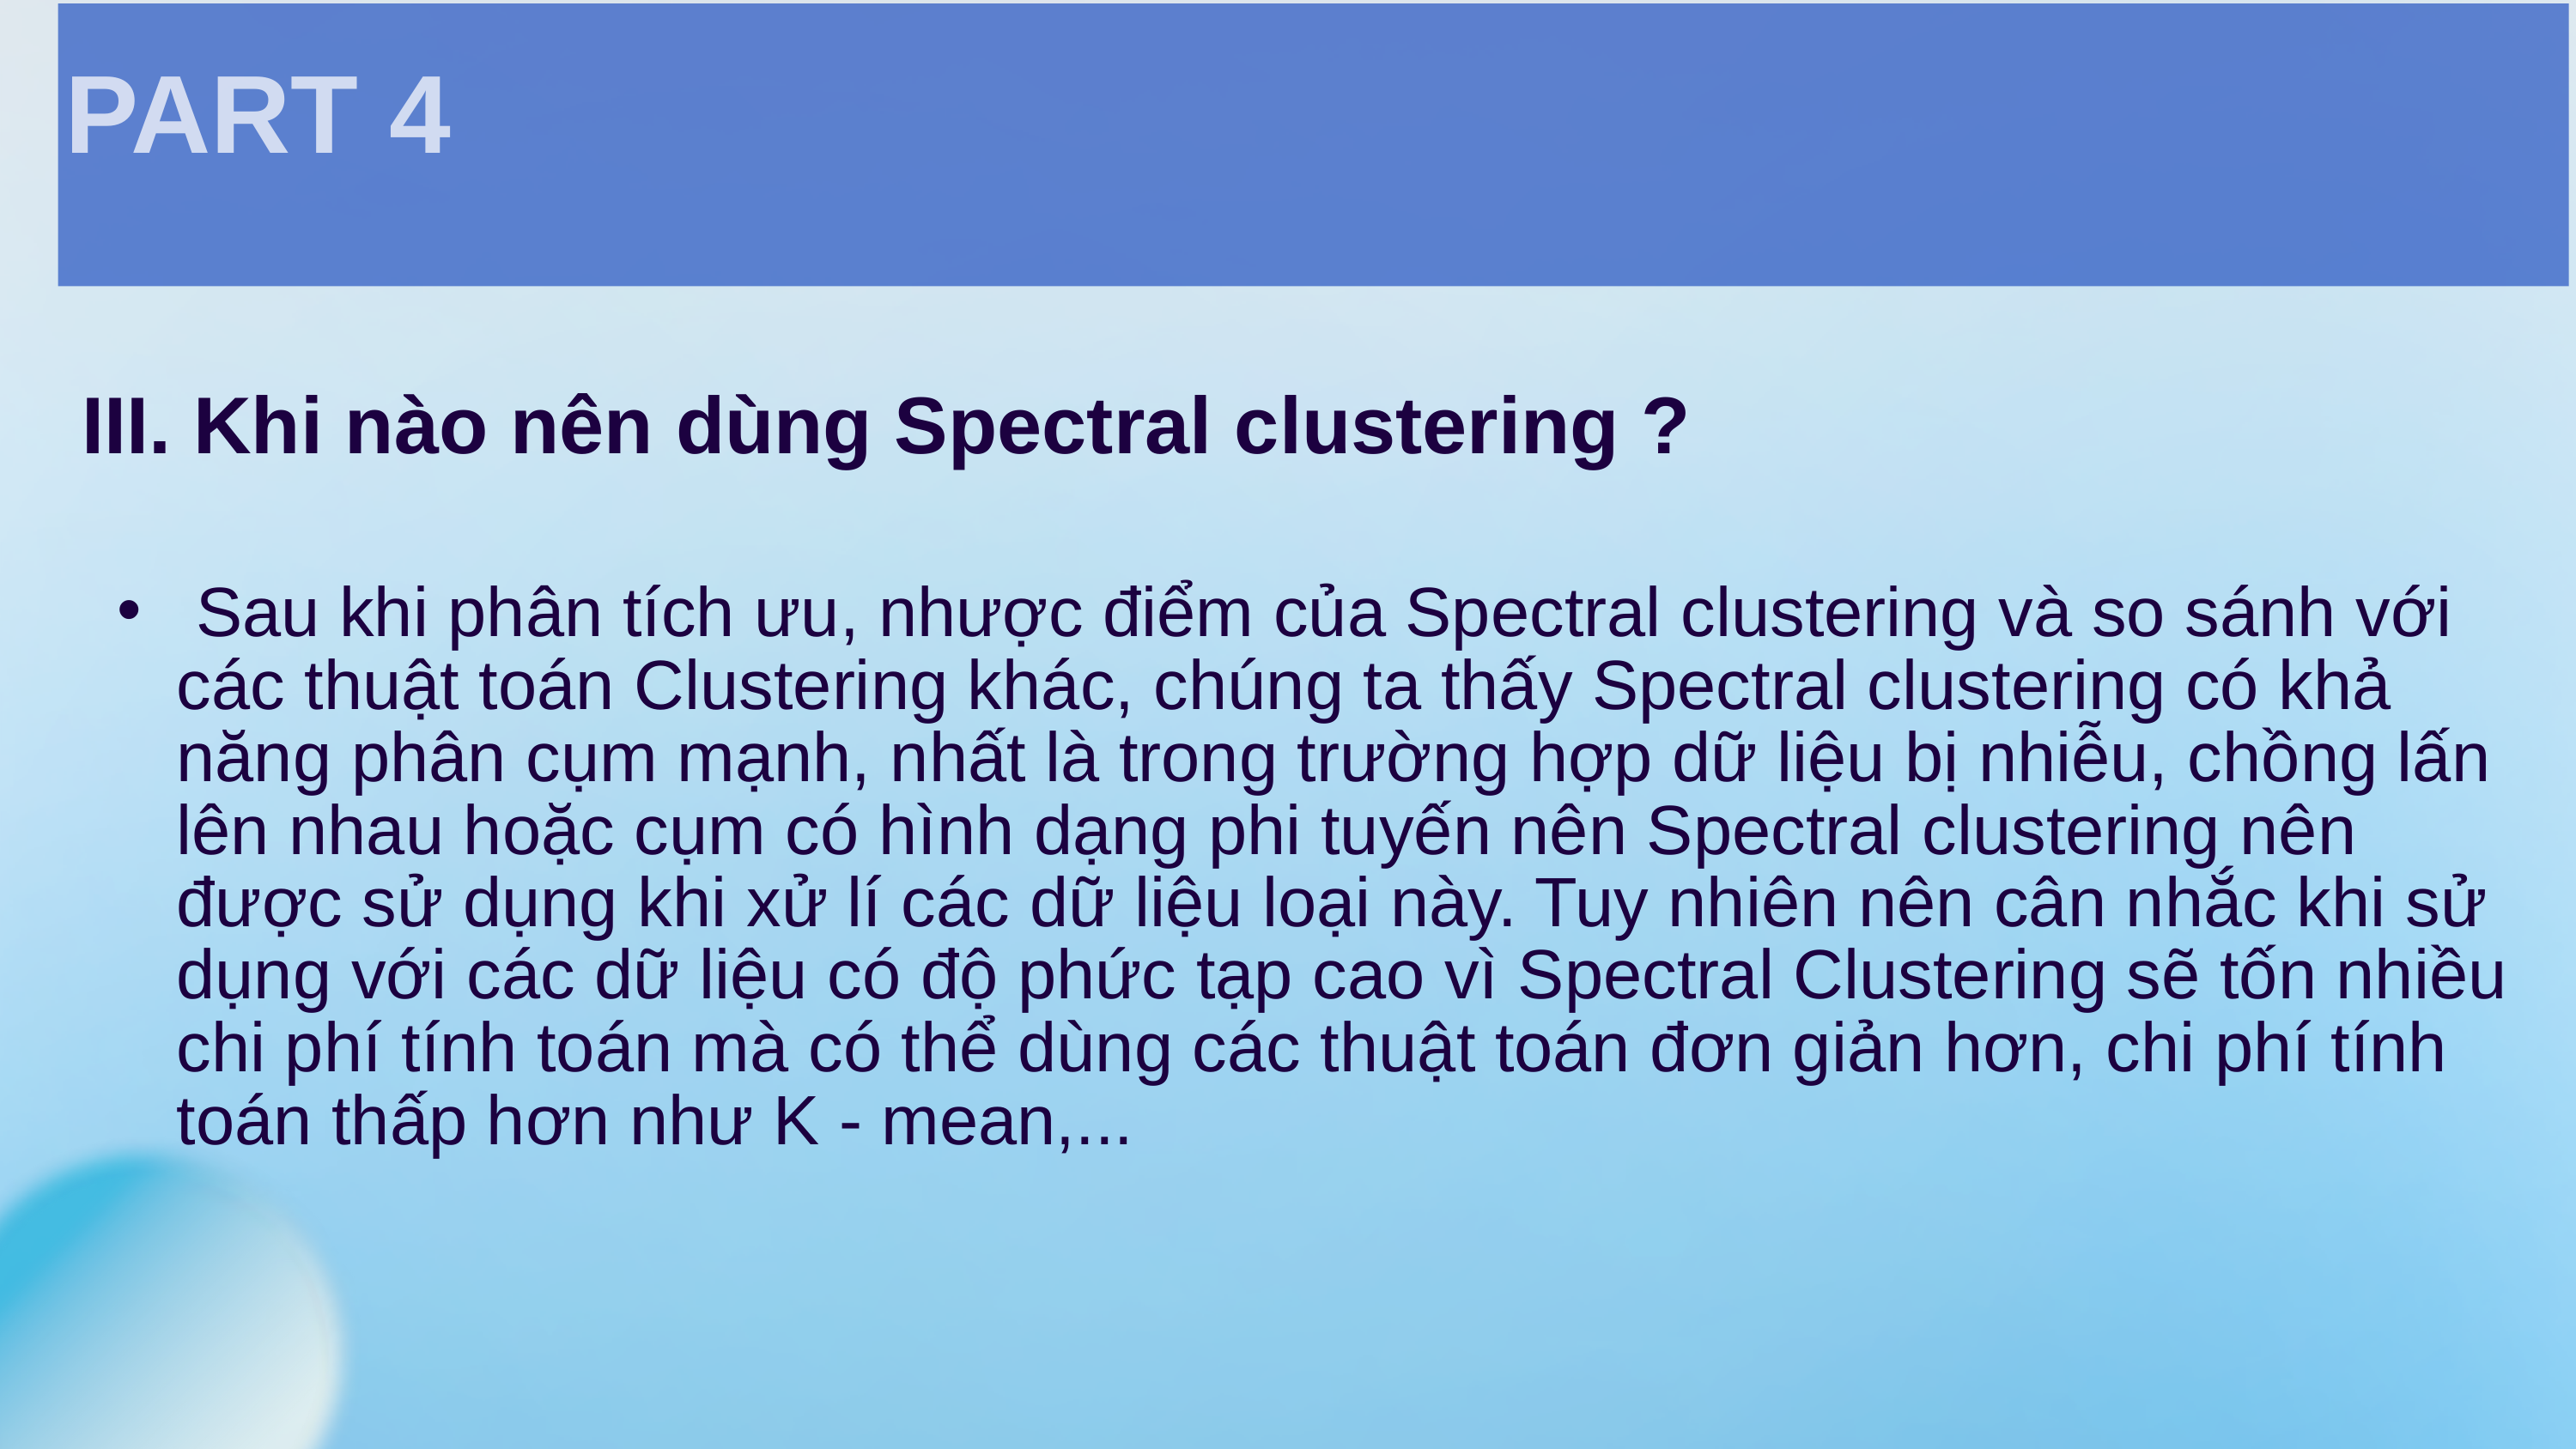

PART 4

III. Khi nào nên dùng Spectral clustering ?
 Sau khi phân tích ưu, nhược điểm của Spectral clustering và so sánh với các thuật toán Clustering khác, chúng ta thấy Spectral clustering có khả năng phân cụm mạnh, nhất là trong trường hợp dữ liệu bị nhiễu, chồng lấn lên nhau hoặc cụm có hình dạng phi tuyến nên Spectral clustering nên được sử dụng khi xử lí các dữ liệu loại này. Tuy nhiên nên cân nhắc khi sử dụng với các dữ liệu có độ phức tạp cao vì Spectral Clustering sẽ tốn nhiều chi phí tính toán mà có thể dùng các thuật toán đơn giản hơn, chi phí tính toán thấp hơn như K - mean,...